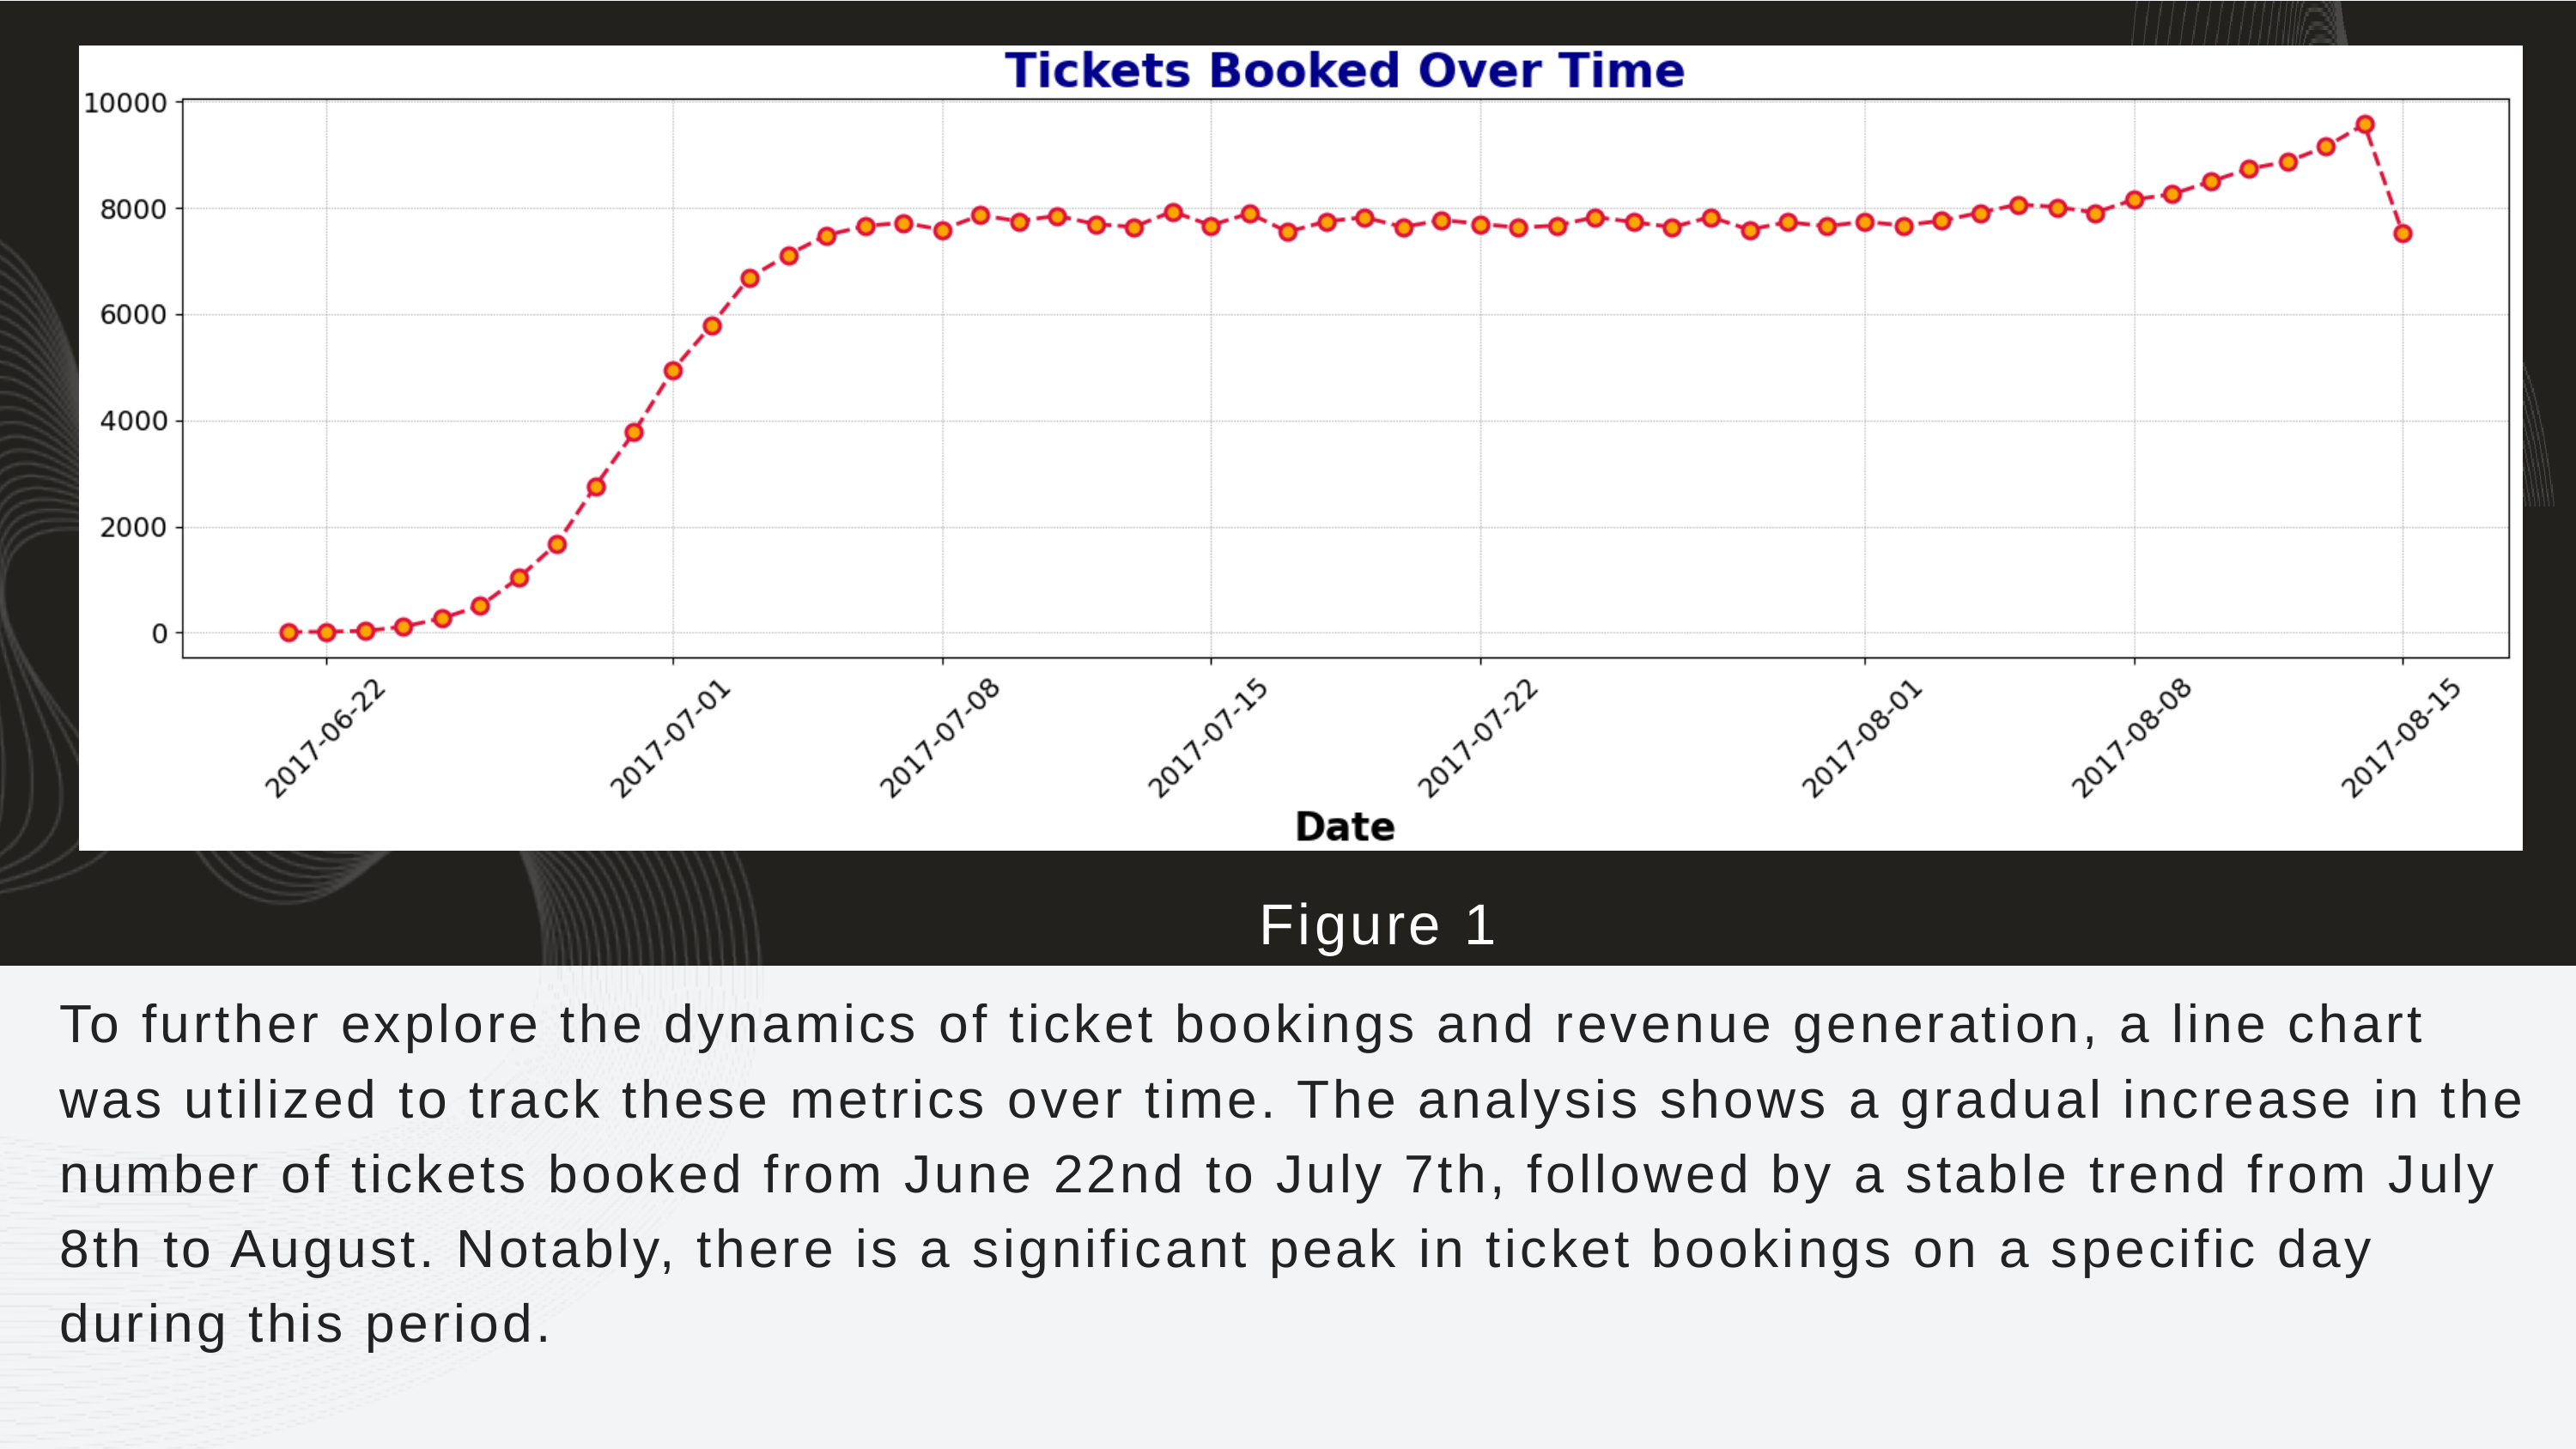

Figure 1
To further explore the dynamics of ticket bookings and revenue generation, a line chart was utilized to track these metrics over time. The analysis shows a gradual increase in the number of tickets booked from June 22nd to July 7th, followed by a stable trend from July 8th to August. Notably, there is a significant peak in ticket bookings on a specific day during this period.